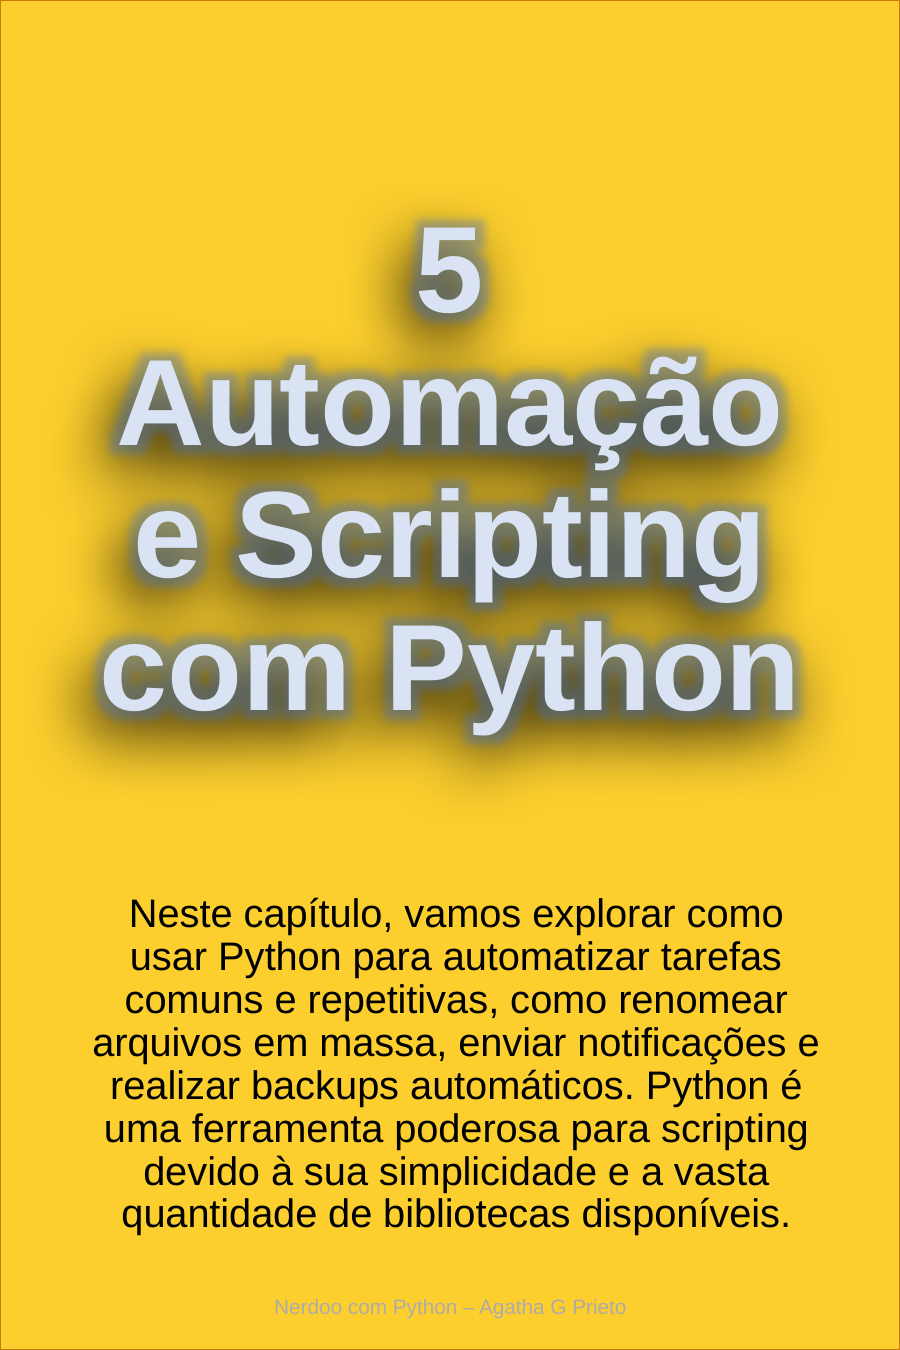

5
Automação e Scripting com Python
Neste capítulo, vamos explorar como usar Python para automatizar tarefas comuns e repetitivas, como renomear arquivos em massa, enviar notificações e realizar backups automáticos. Python é uma ferramenta poderosa para scripting devido à sua simplicidade e a vasta quantidade de bibliotecas disponíveis.
Nerdoo com Python – Agatha G Prieto